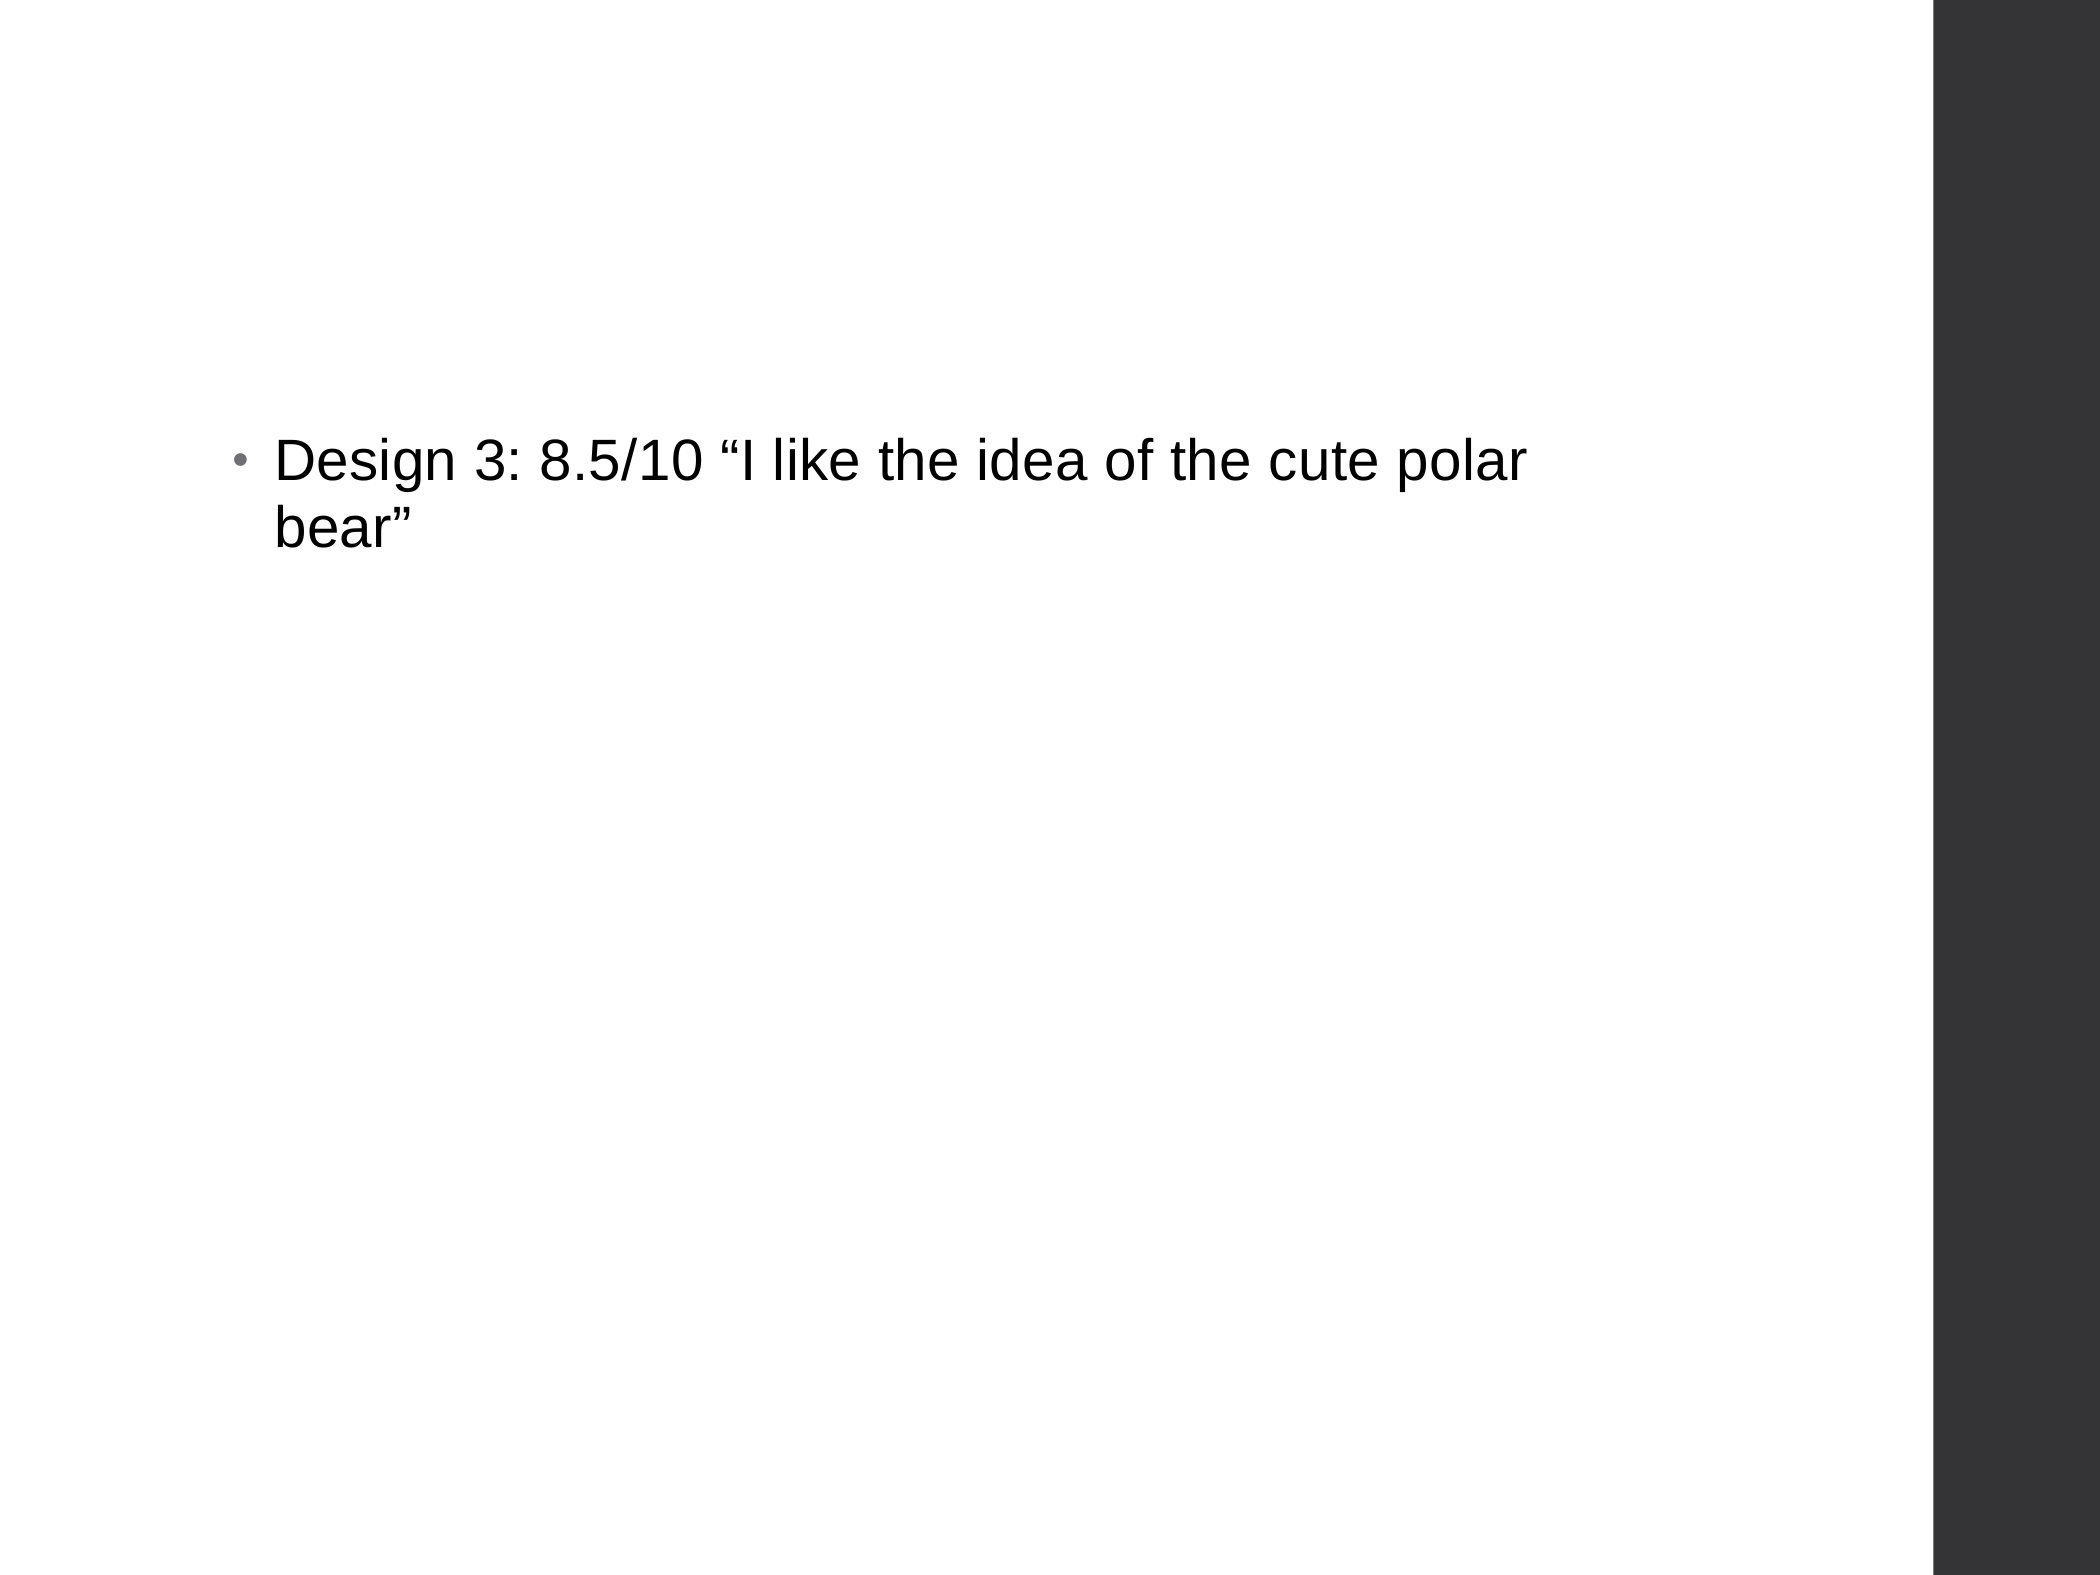

#
Design 3: 8.5/10 “I like the idea of the cute polar bear”